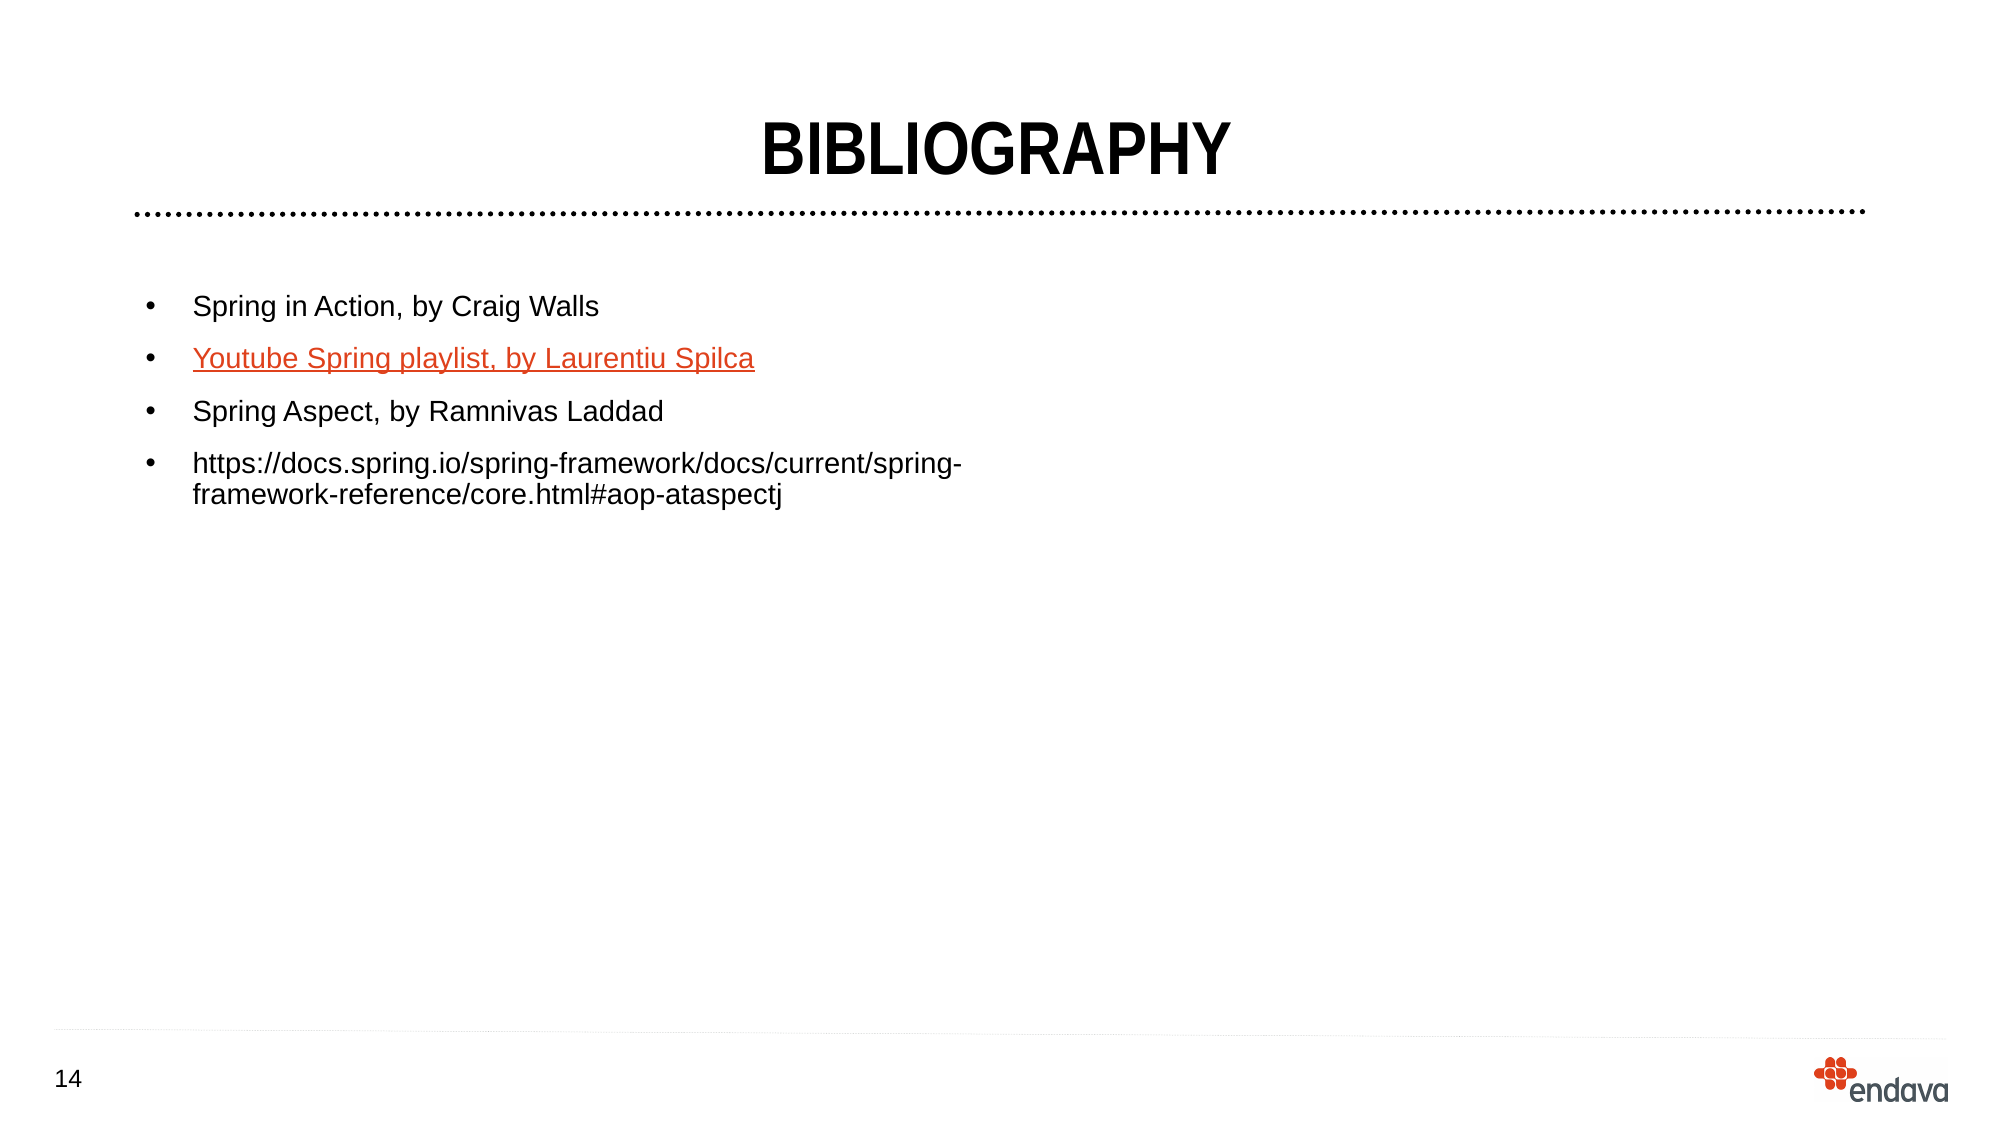

# bibliography

Spring in Action, by Craig Walls
Youtube Spring playlist, by Laurentiu Spilca
Spring Aspect, by Ramnivas Laddad
https://docs.spring.io/spring-framework/docs/current/spring-framework-reference/core.html#aop-ataspectj